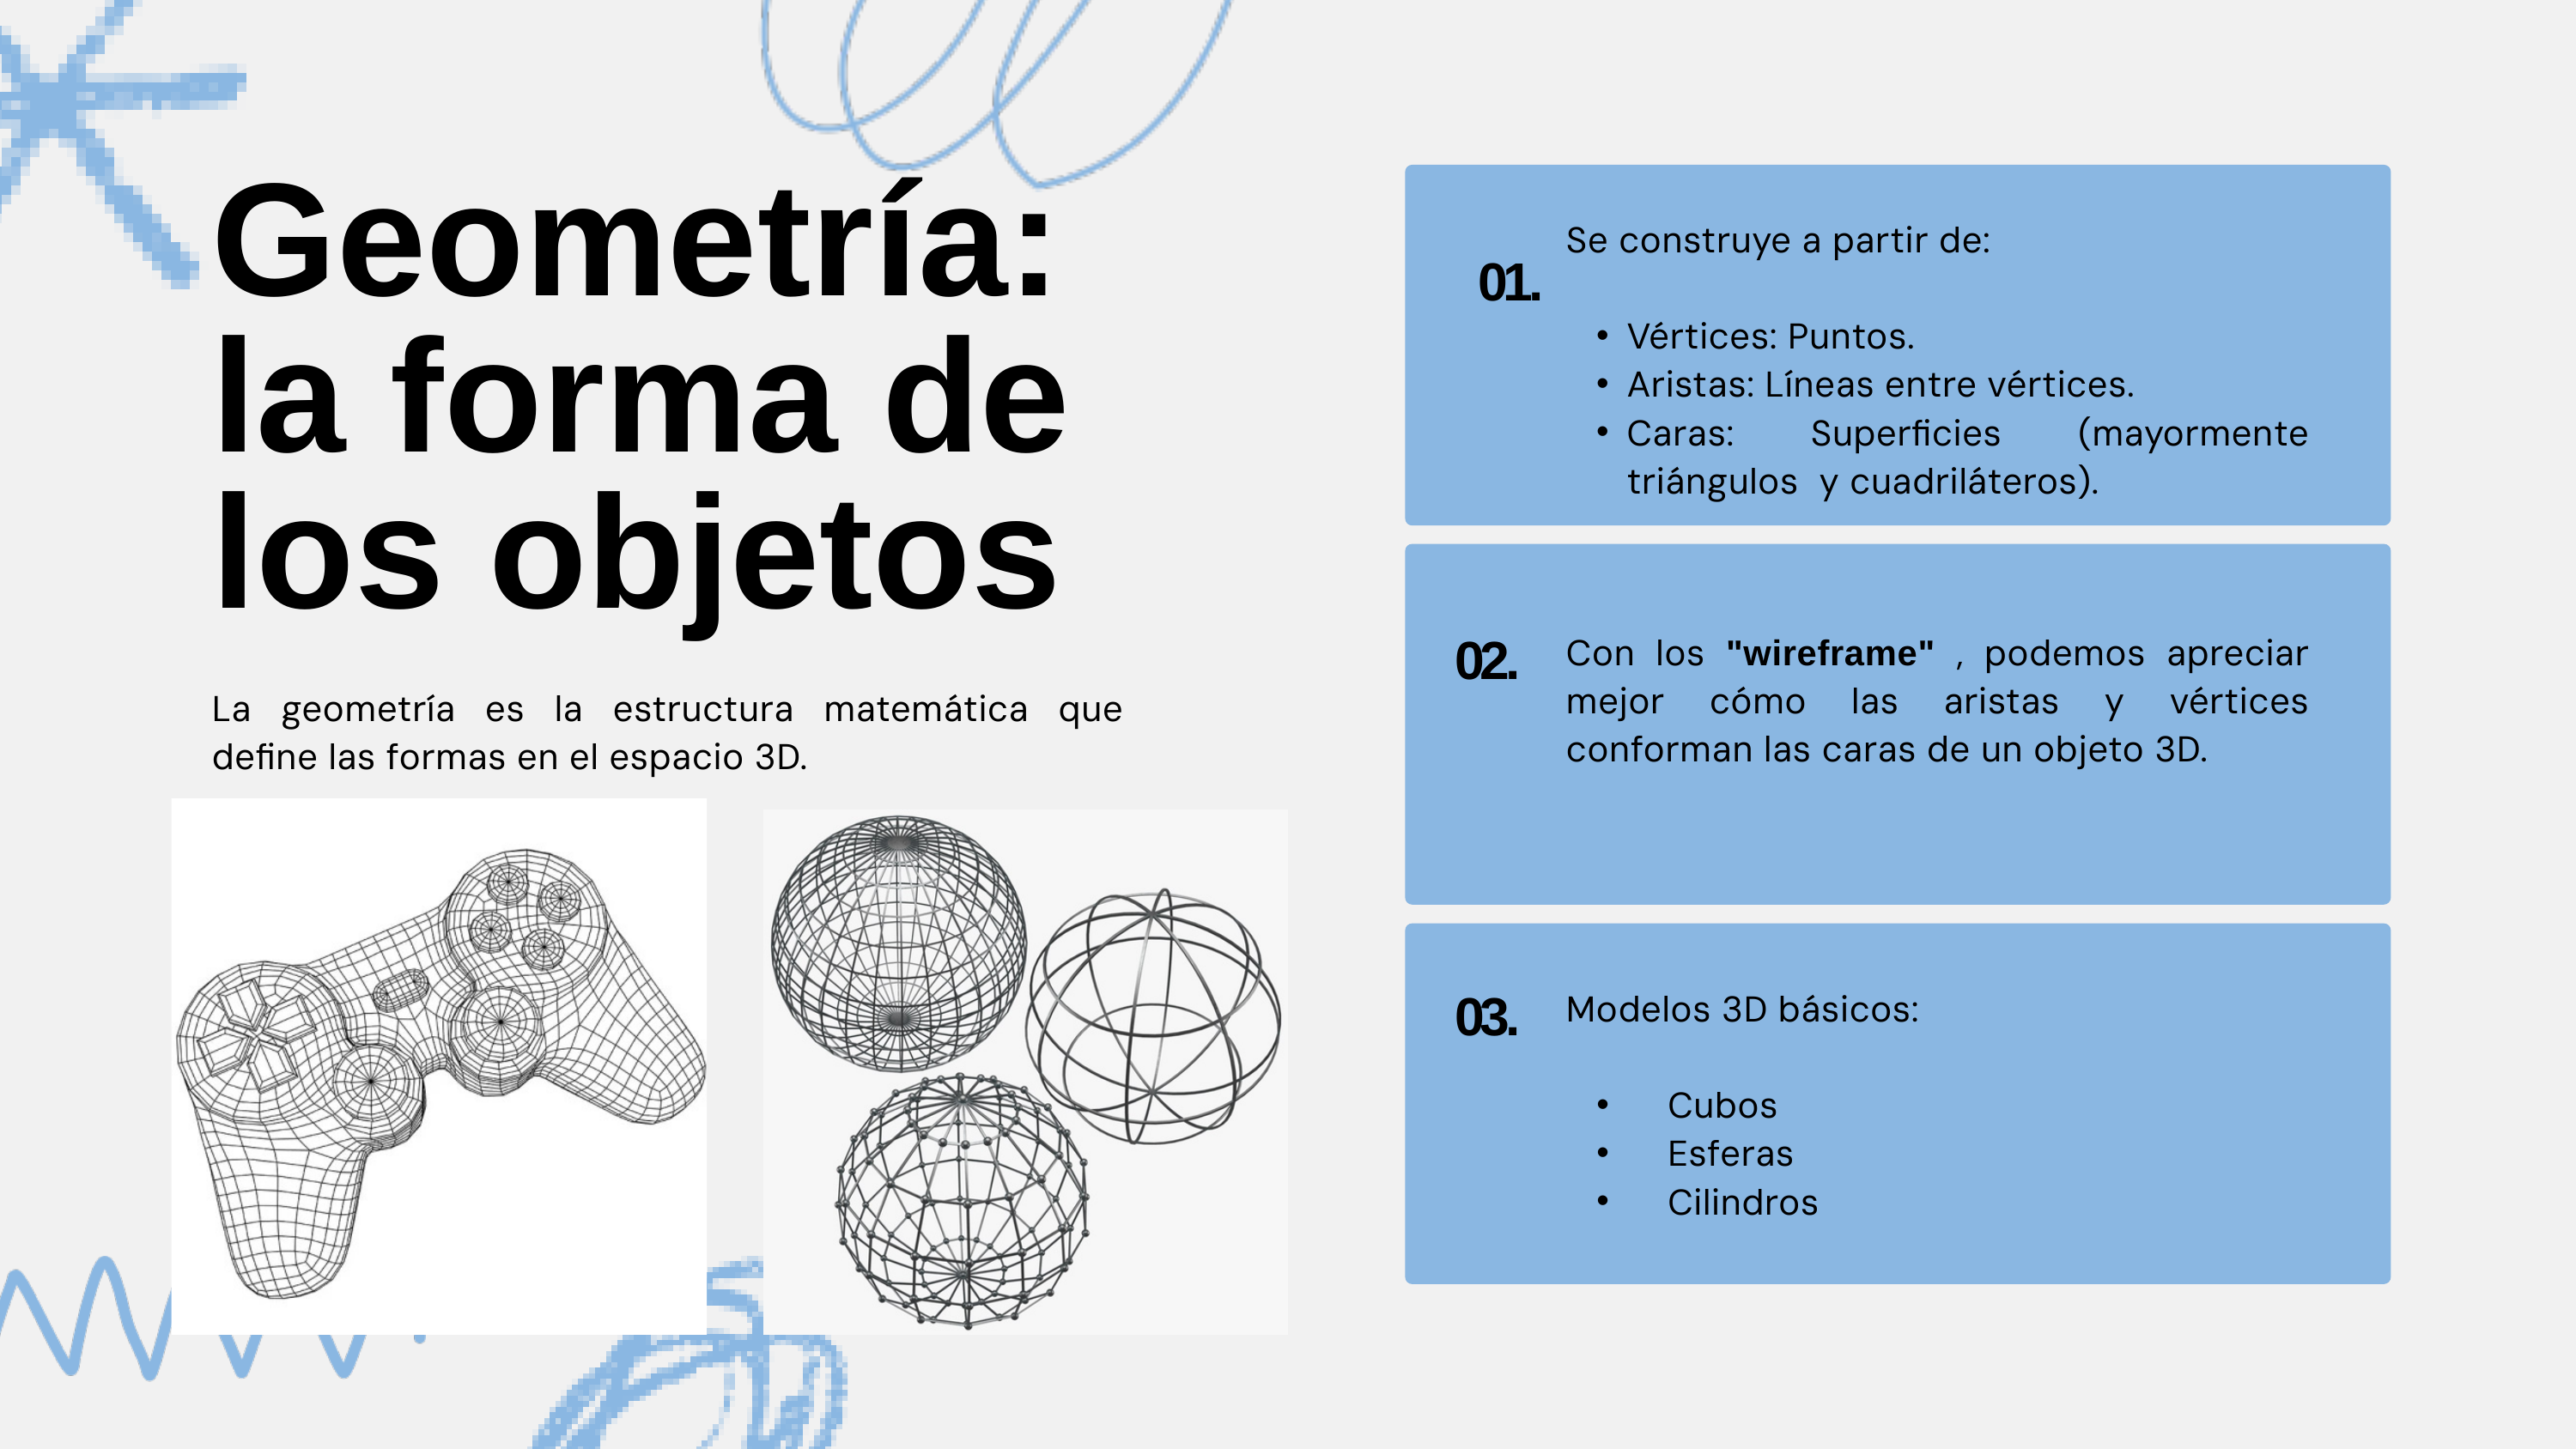

Geometría: la forma de los objetos
Se construye a partir de:

Vértices: Puntos.
Aristas: Líneas entre vértices.
Caras: Superficies (mayormente triángulos  y cuadriláteros).
01.

Con los "wireframe" , podemos apreciar mejor cómo las aristas y vértices conforman las caras de un objeto 3D.
02.
La geometría es la estructura matemática que define las formas en el espacio 3D.

Modelos 3D básicos:

    Cubos
    Esferas
    Cilindros
03.